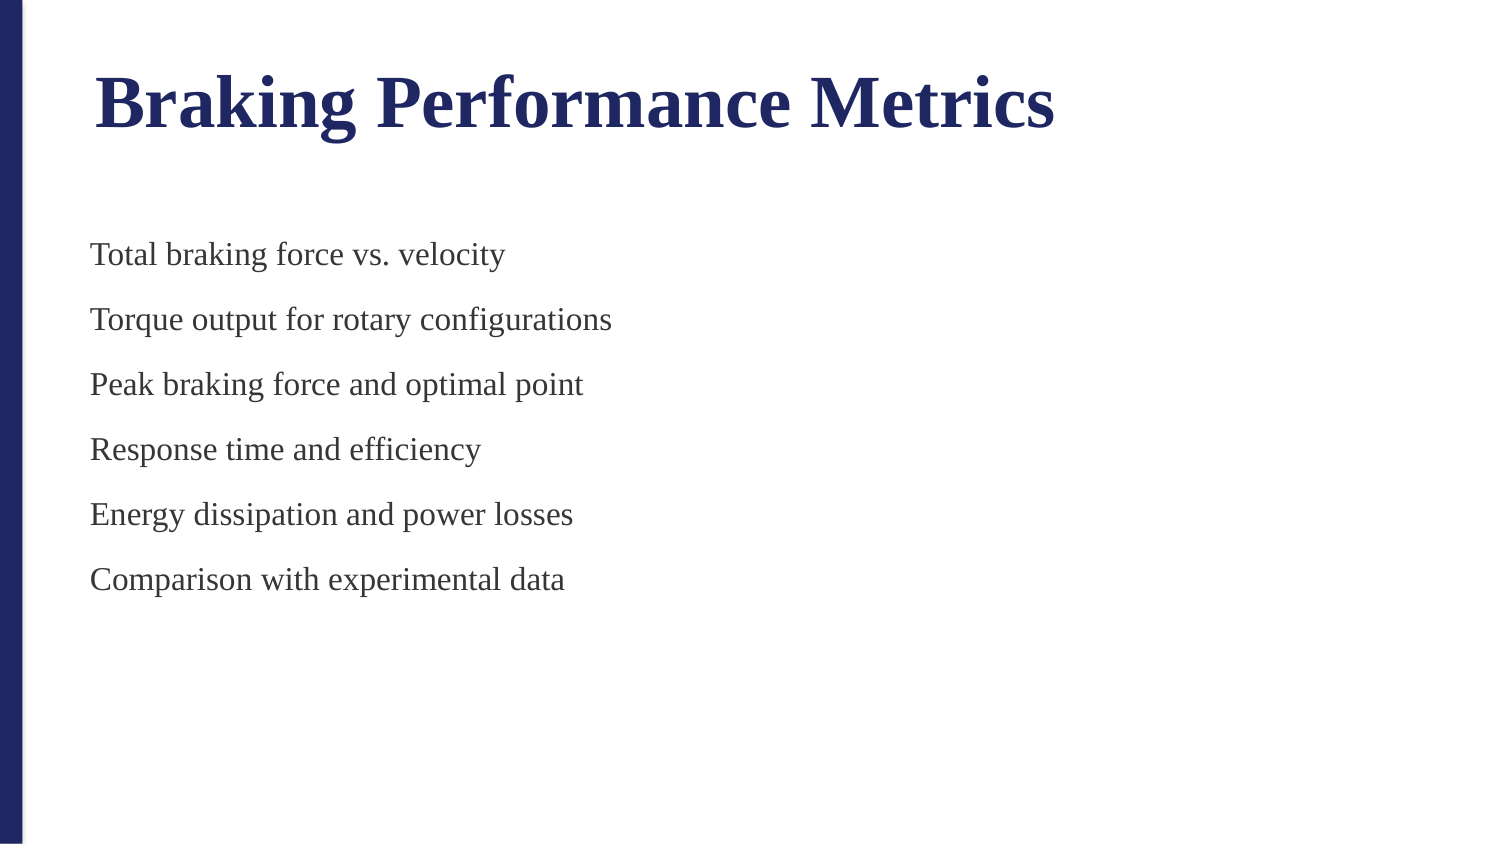

Braking Performance Metrics

Total braking force vs. velocity
Torque output for rotary configurations
Peak braking force and optimal point
Response time and efficiency
Energy dissipation and power losses
Comparison with experimental data